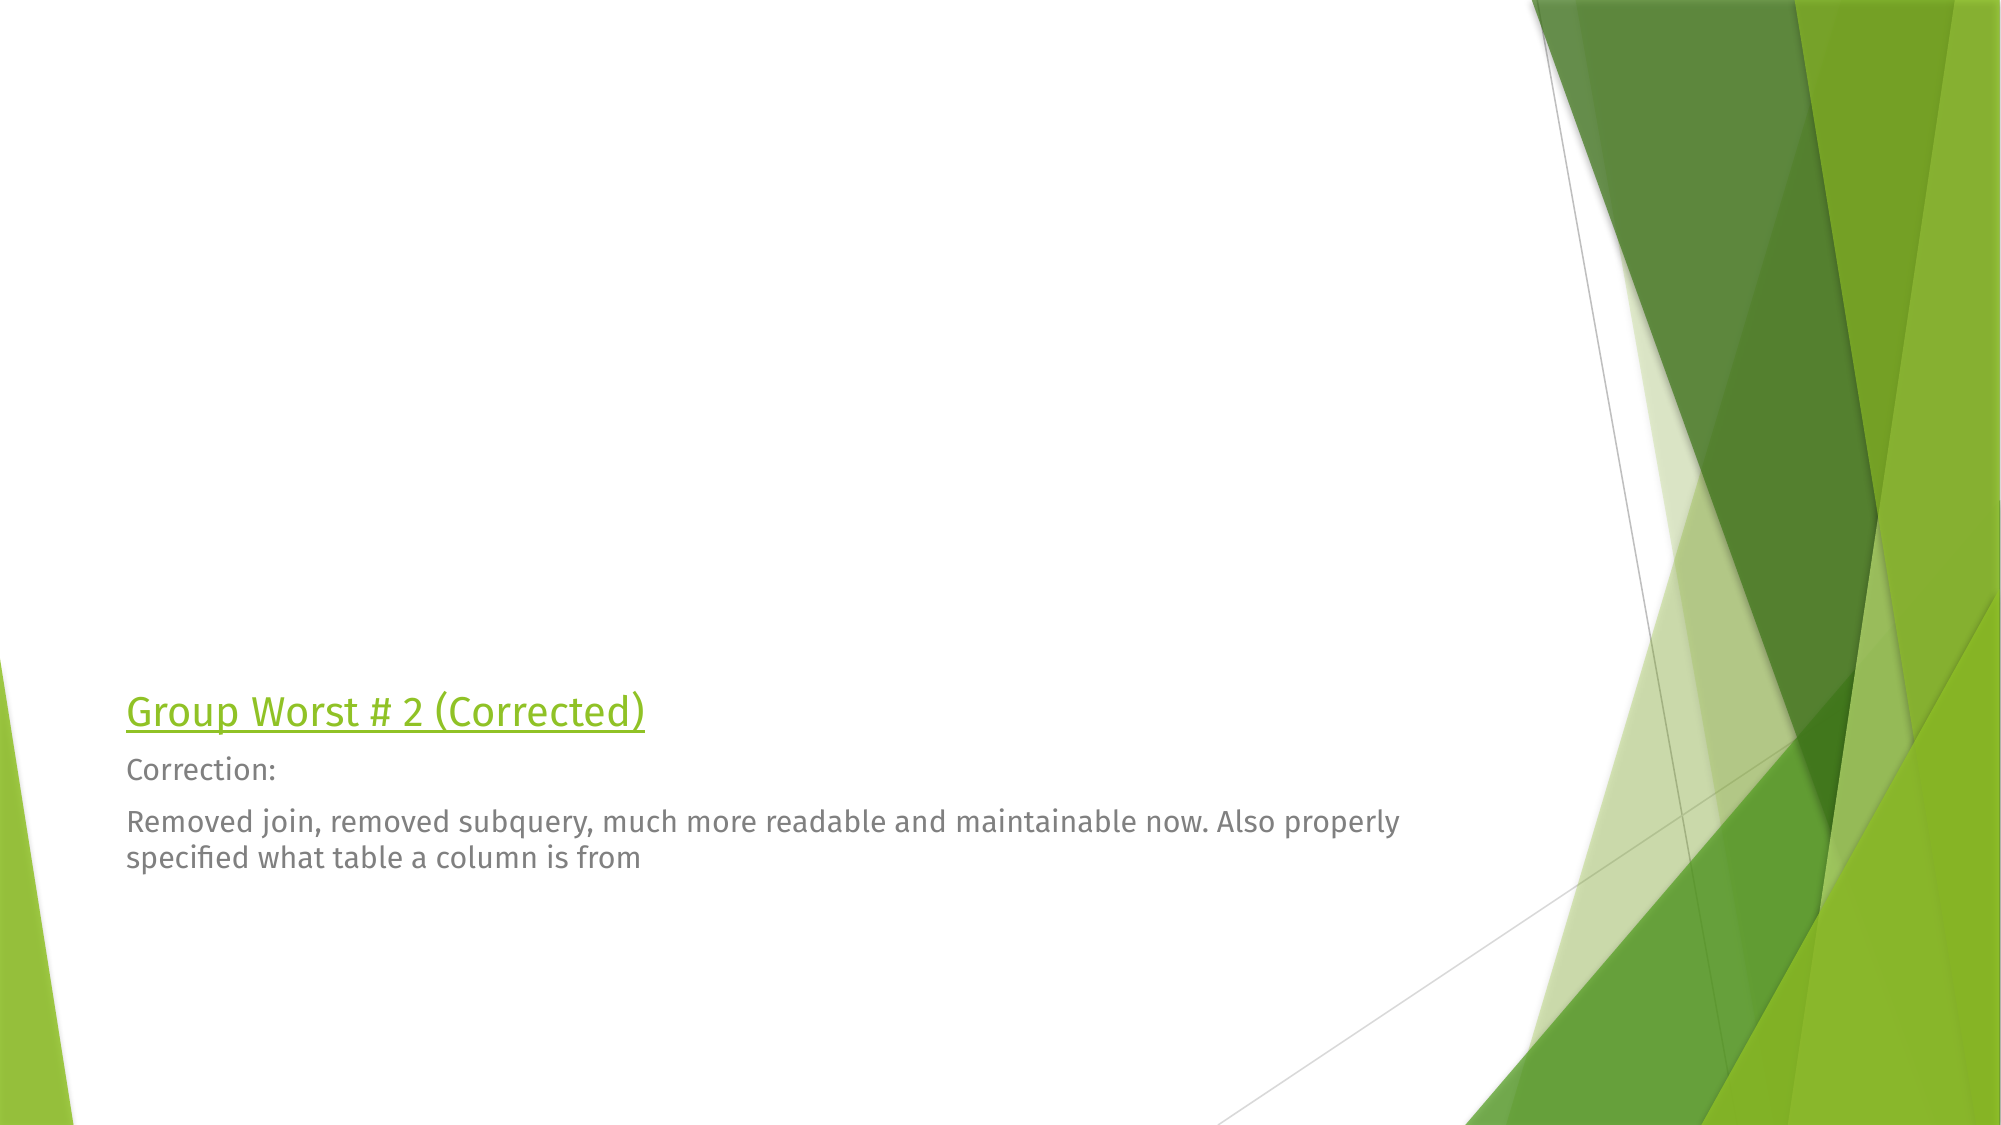

# Group Worst # 2 (Corrected)
Correction:
Removed join, removed subquery, much more readable and maintainable now. Also properly specified what table a column is from